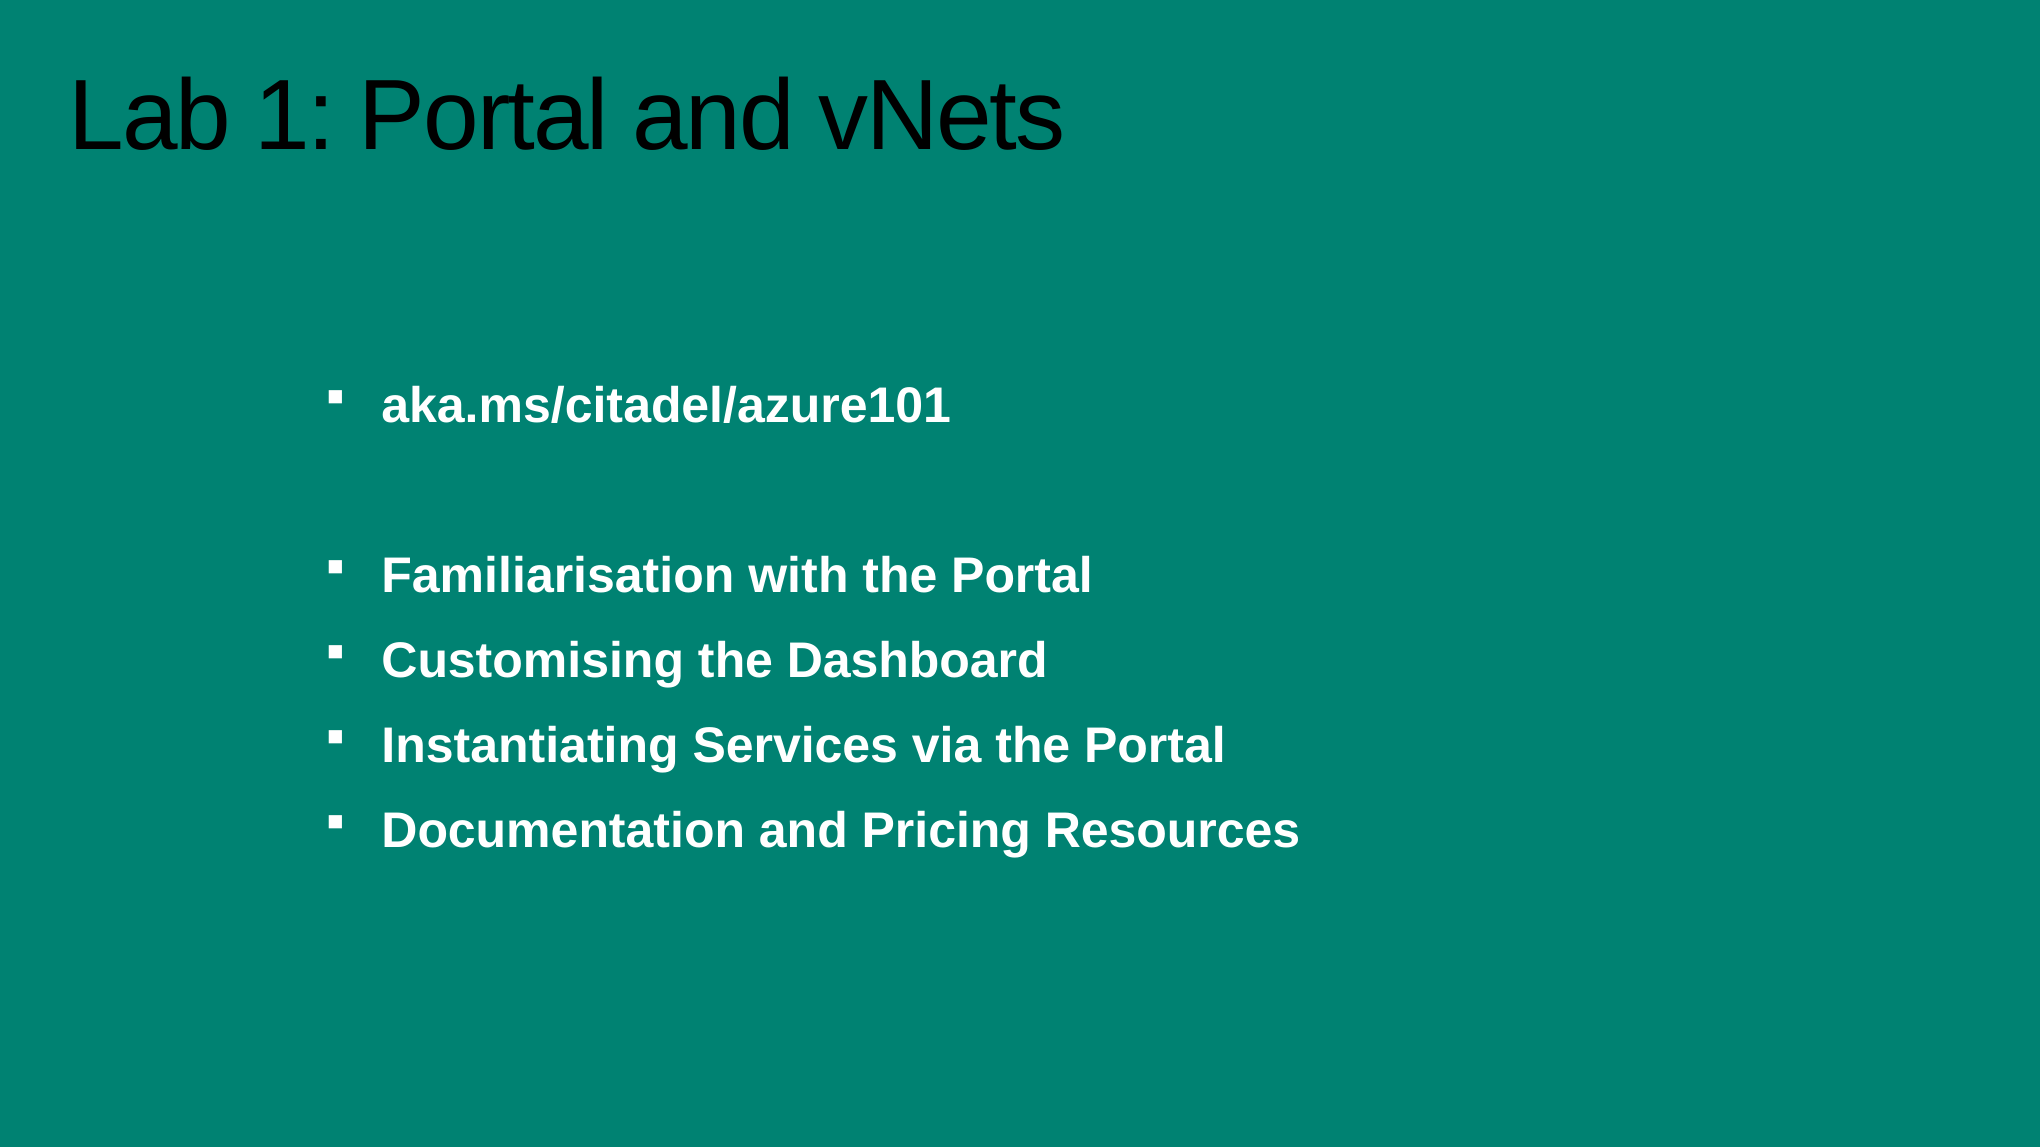

# Lab 1: Portal and vNets
aka.ms/citadel/azure101

Familiarisation with the Portal
Customising the Dashboard
Instantiating Services via the Portal
Documentation and Pricing Resources